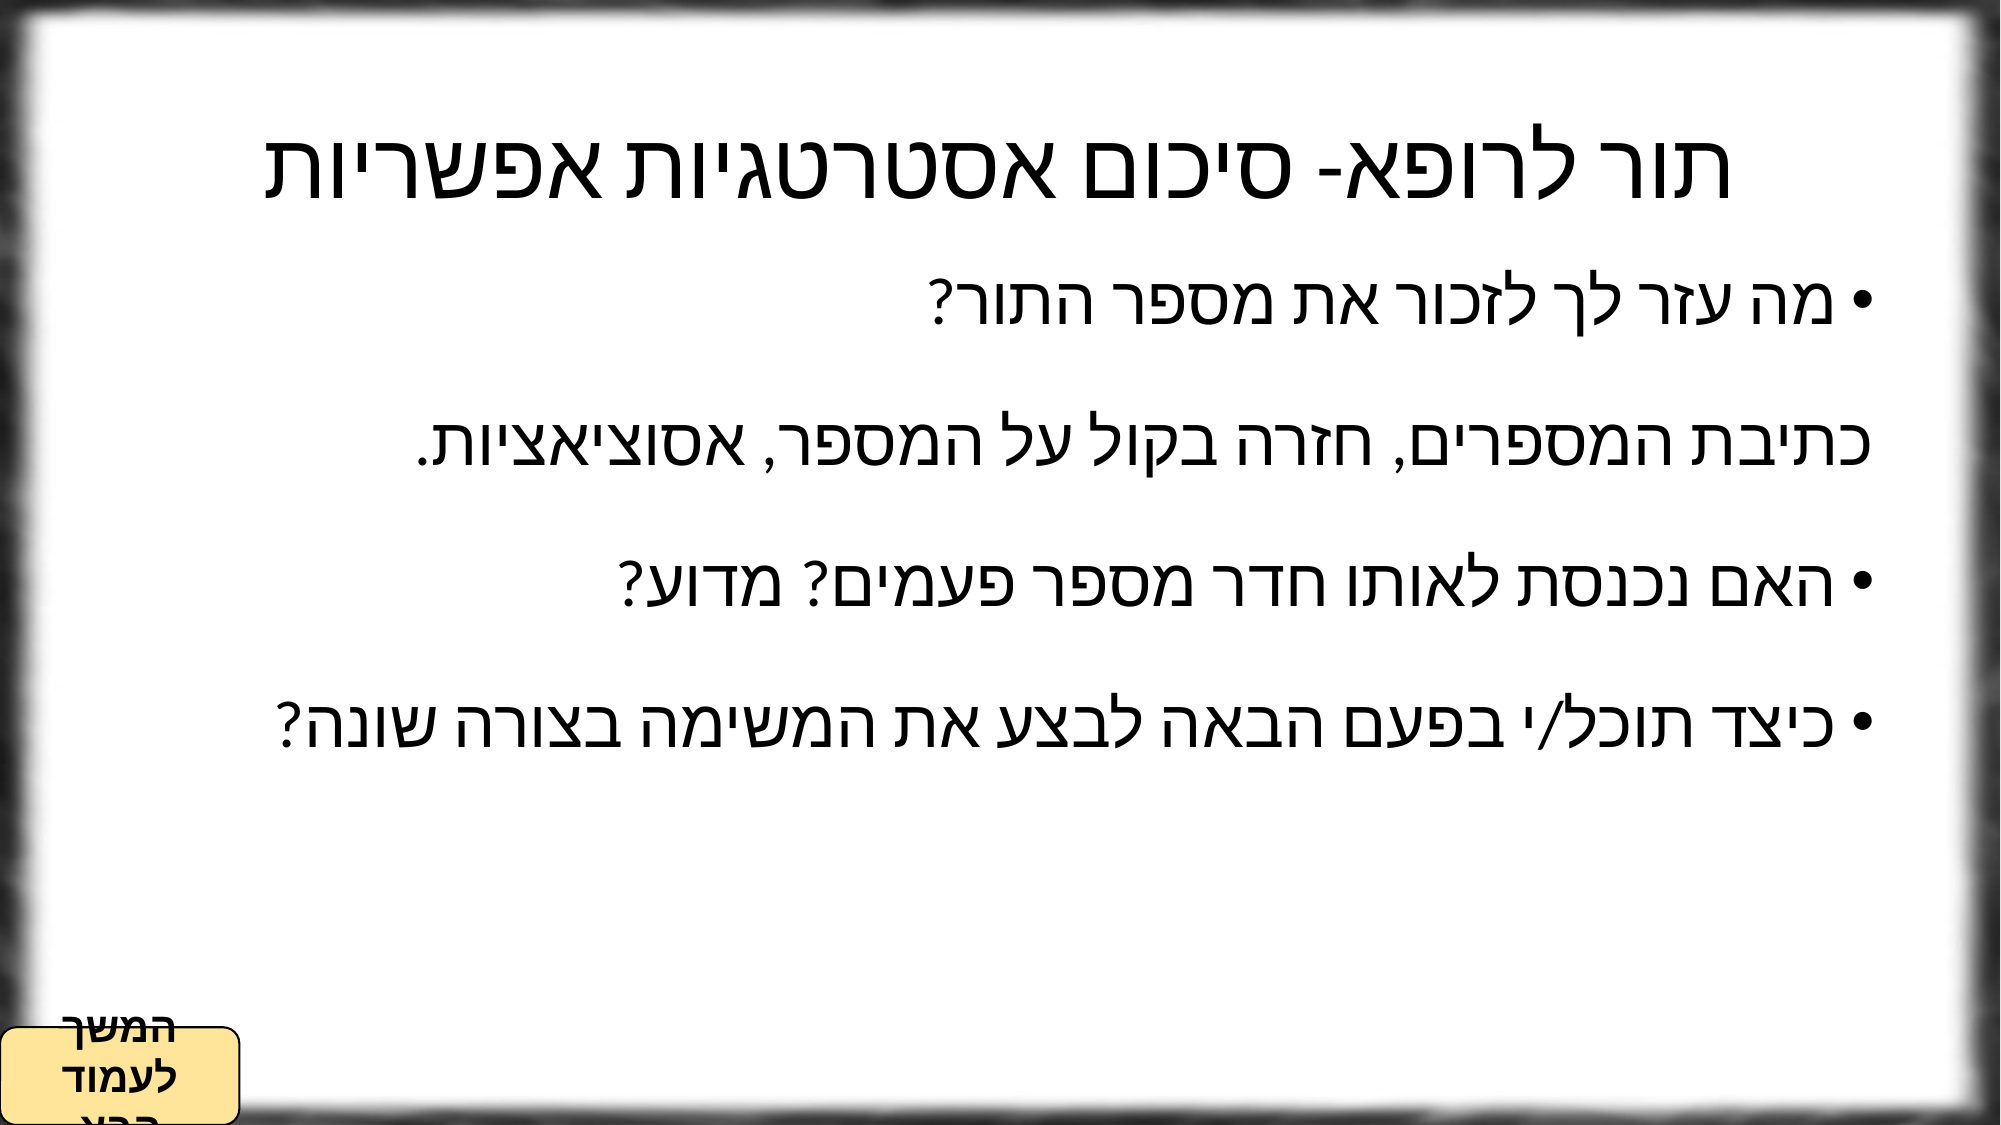

# תור לרופא- סיכום אסטרטגיות אפשריות
מה עזר לך לזכור את מספר התור?
כתיבת המספרים, חזרה בקול על המספר, אסוציאציות.
האם נכנסת לאותו חדר מספר פעמים? מדוע?
כיצד תוכל/י בפעם הבאה לבצע את המשימה בצורה שונה?

המשך לעמוד הבא